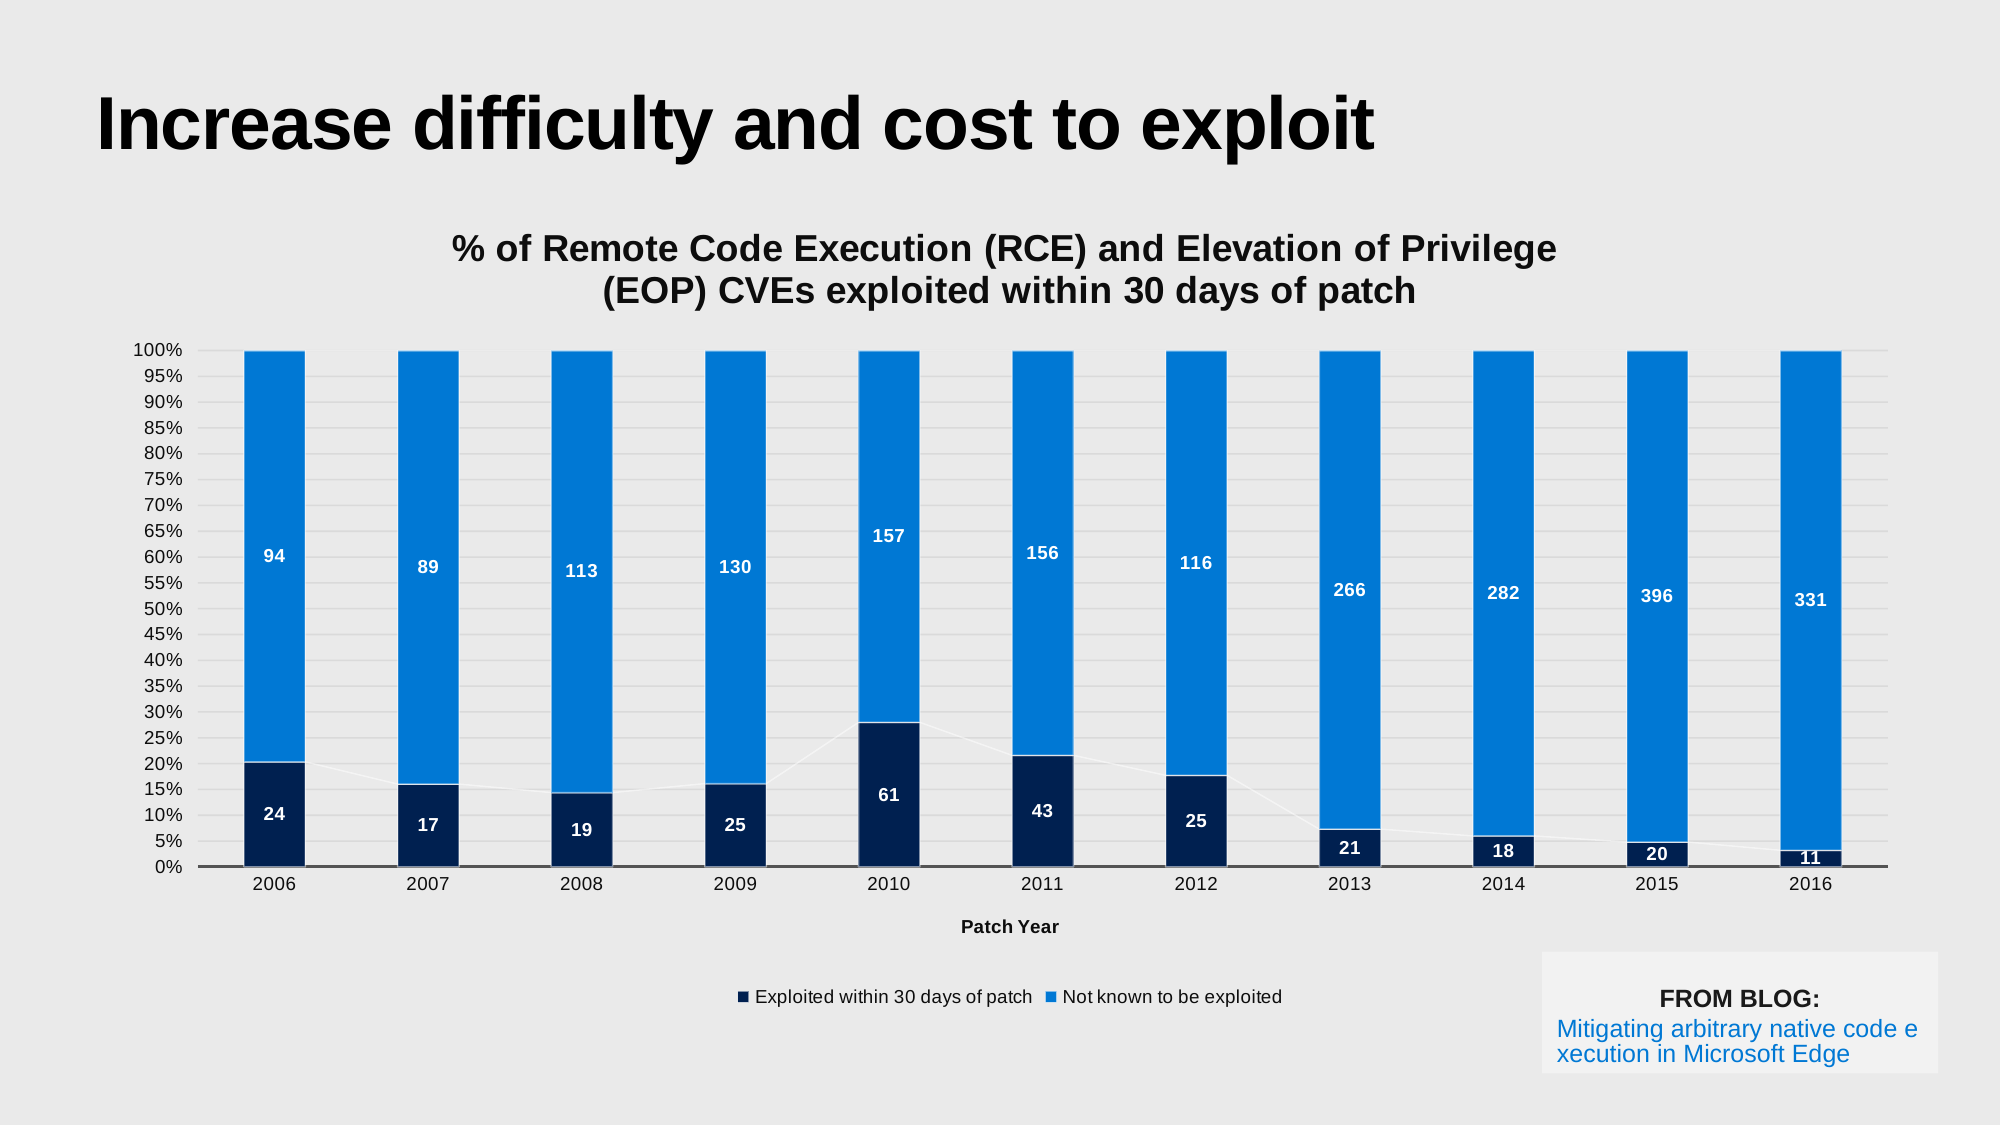

# Increase difficulty and cost to exploit

### Chart: % of Remote Code Execution (RCE) and Elevation of Privilege (EOP) CVEs exploited within 30 days of patch

| Category | Exploited within 30 days of patch | Not known to be exploited |
|---|---|---|
| 2006 | 24.0 | 94.0 |
| 2007 | 17.0 | 89.0 |
| 2008 | 19.0 | 113.0 |
| 2009 | 25.0 | 130.0 |
| 2010 | 61.0 | 157.0 |
| 2011 | 43.0 | 156.0 |
| 2012 | 25.0 | 116.0 |
| 2013 | 21.0 | 266.0 |
| 2014 | 18.0 | 282.0 |
| 2015 | 20.0 | 396.0 |
| 2016 | 11.0 | 331.0 |
FROM BLOG:
Mitigating arbitrary native code execution in Microsoft Edge